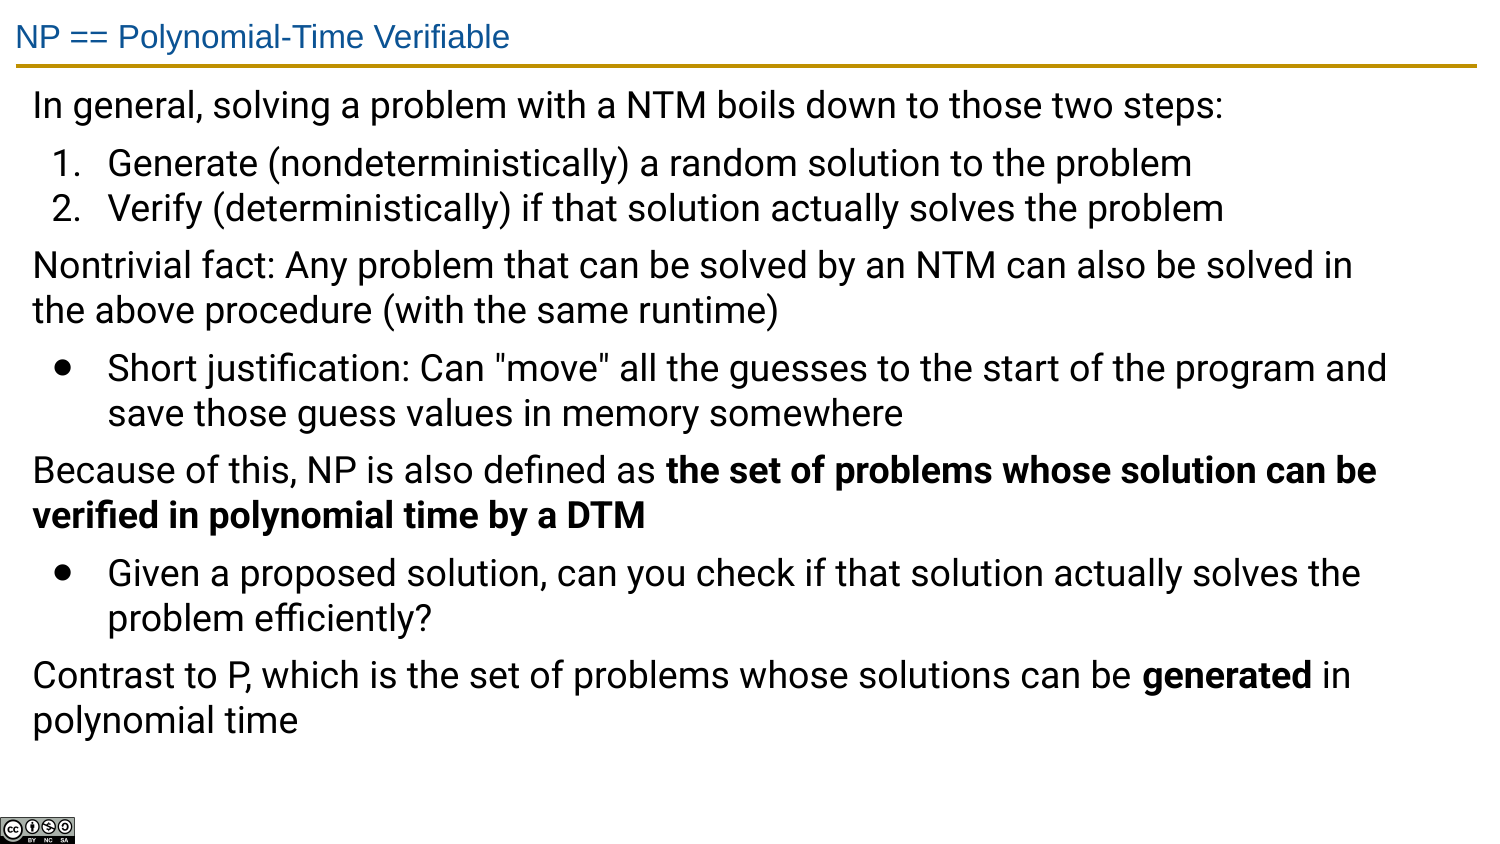

# NP == Polynomial-Time Verifiable
In general, solving a problem with a NTM boils down to those two steps:
Generate (nondeterministically) a random solution to the problem
Verify (deterministically) if that solution actually solves the problem
Nontrivial fact: Any problem that can be solved by an NTM can also be solved in the above procedure (with the same runtime)
Short justification: Can "move" all the guesses to the start of the program and save those guess values in memory somewhere
Because of this, NP is also defined as the set of problems whose solution can be verified in polynomial time by a DTM
Given a proposed solution, can you check if that solution actually solves the problem efficiently?
Contrast to P, which is the set of problems whose solutions can be generated in polynomial time